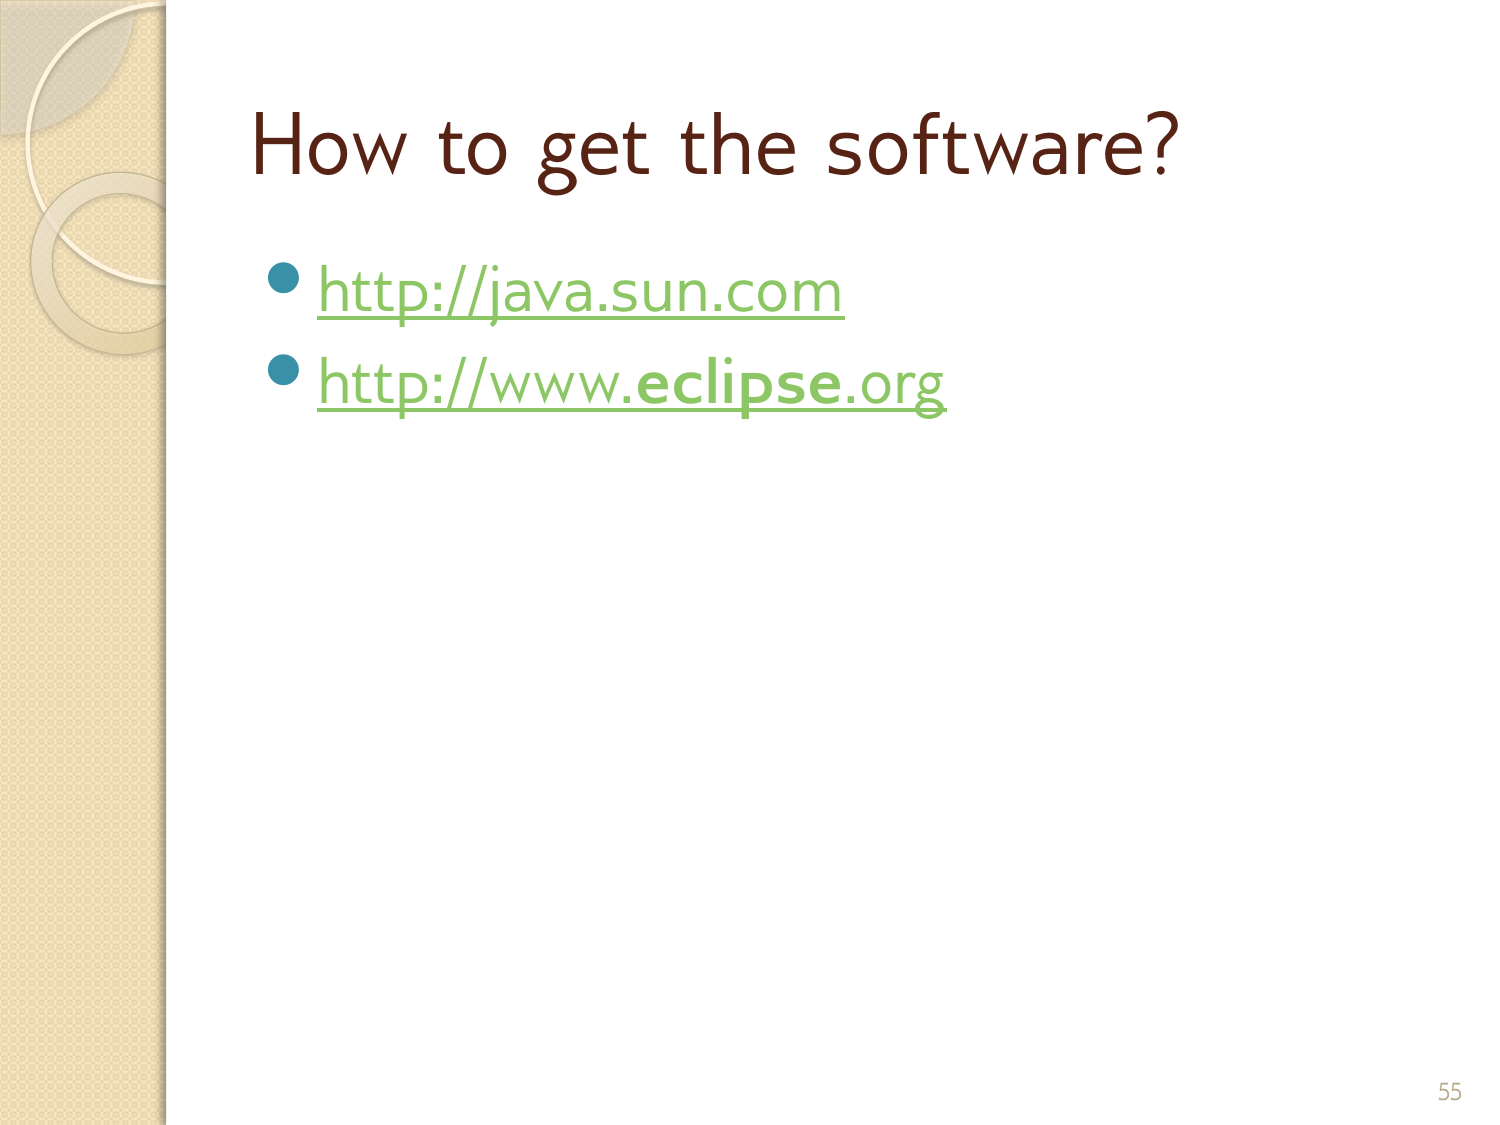

# How to get the software?
http://java.sun.com
http://www.eclipse.org
55